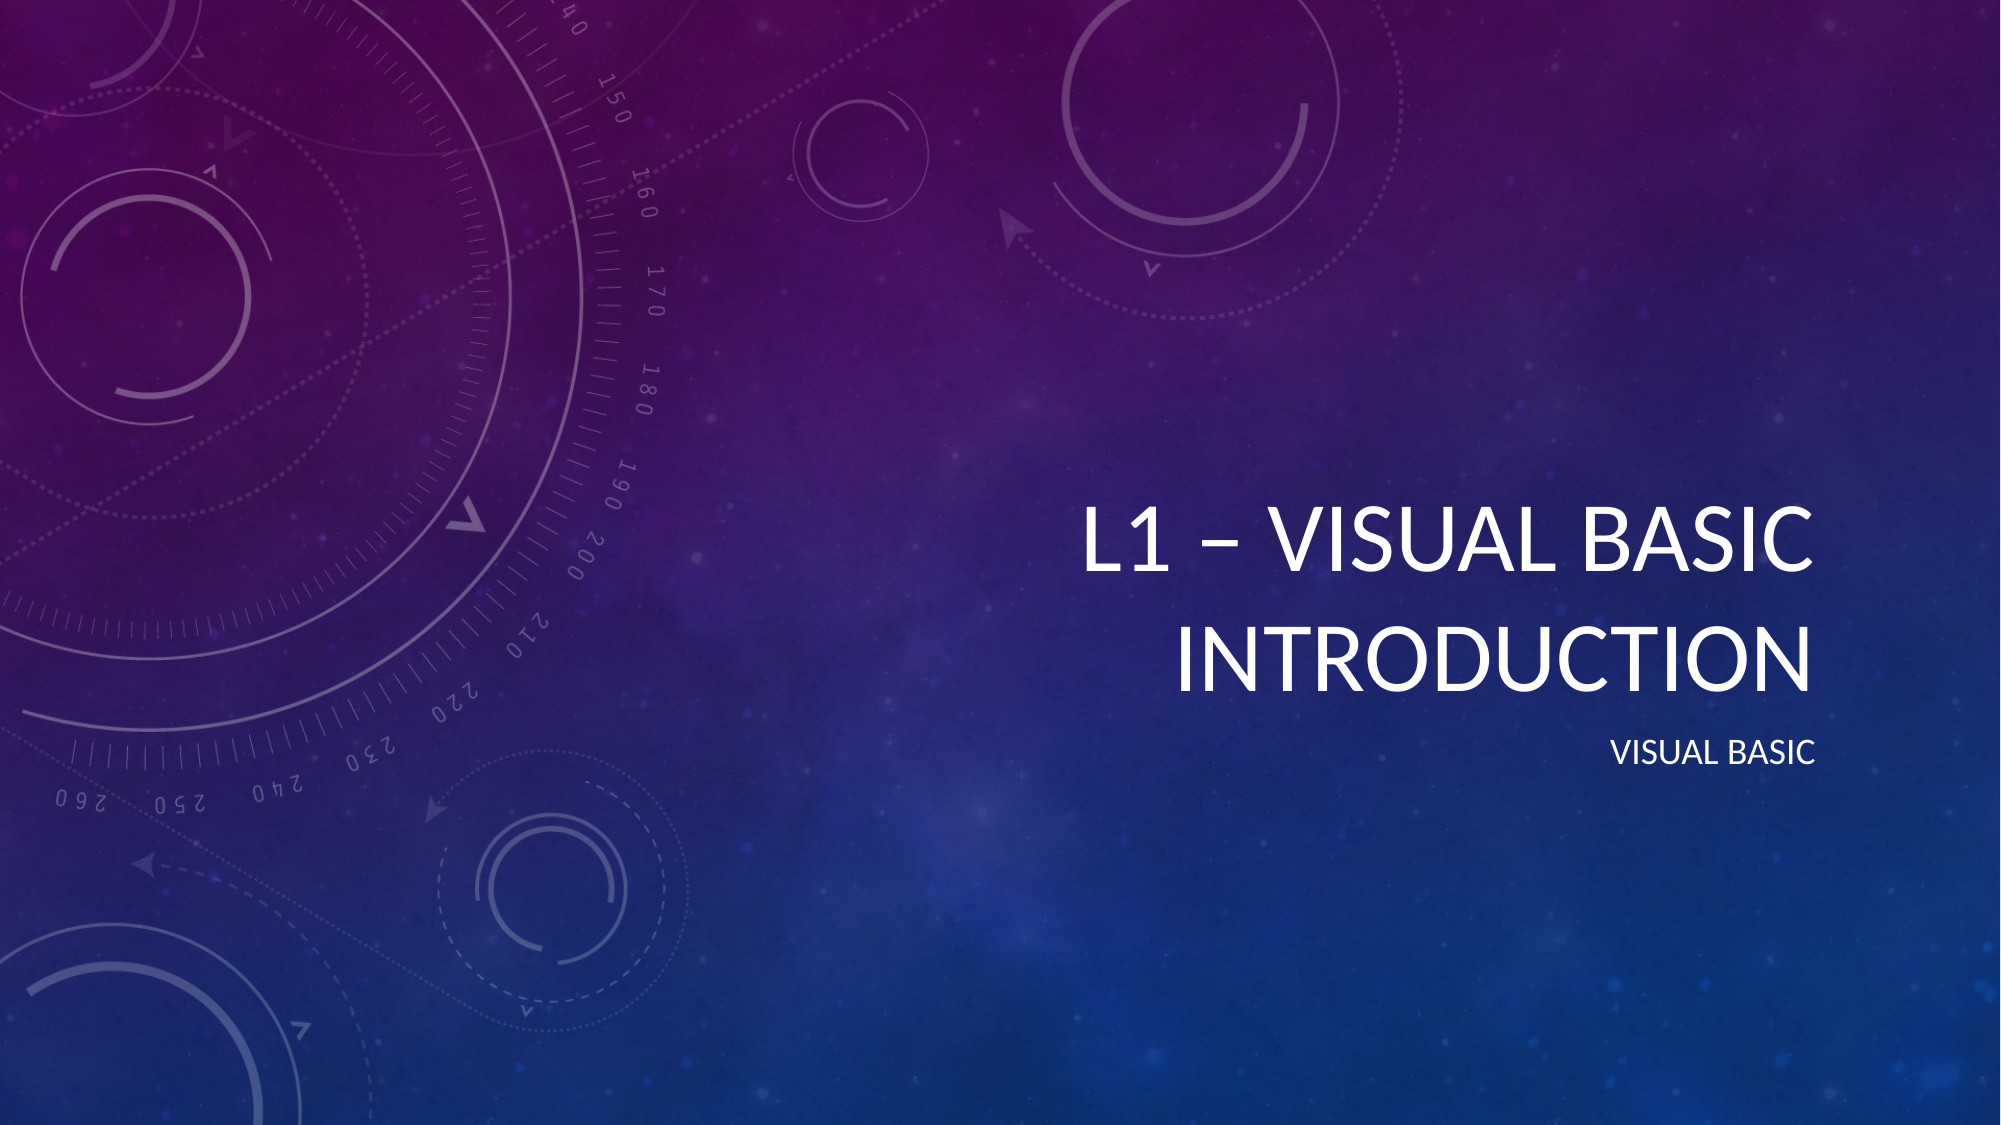

# L1 – Visual Basic Introduction
Visual Basic